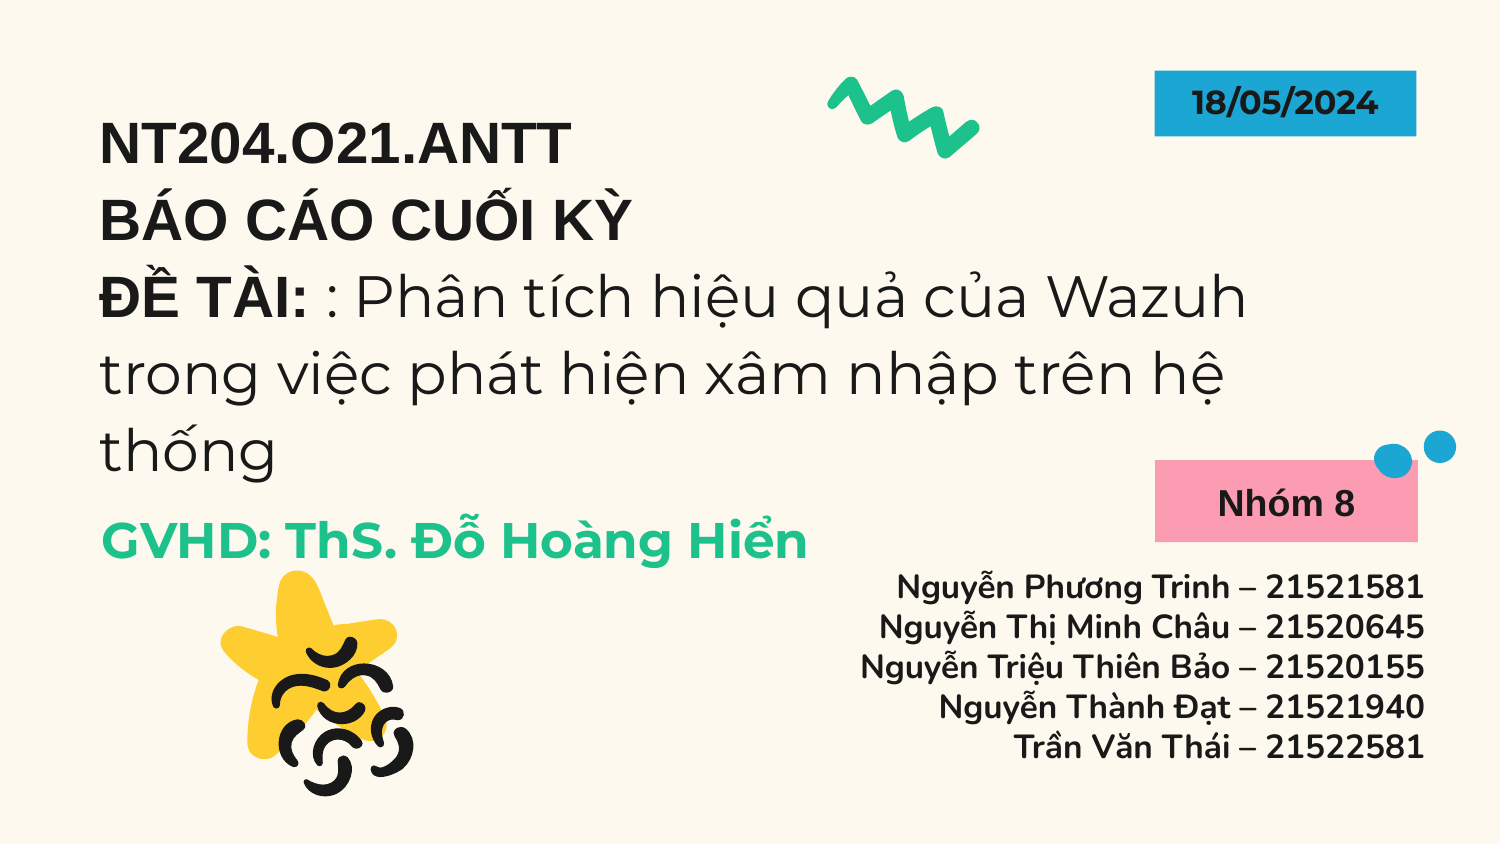

18/05/2024

# NT204.O21.ANTT BÁO CÁO CUỐI KỲ ĐỀ TÀI: : Phân tích hiệu quả của Wazuh trong việc phát hiện xâm nhập trên hệ thống

Nhóm 8
GVHD: ThS. Đỗ Hoàng Hiển
Nguyễn Phương Trinh – 21521581
Nguyễn Thị Minh Châu – 21520645
Nguyễn Triệu Thiên Bảo – 21520155
Nguyễn Thành Đạt – 21521940
Trần Văn Thái – 21522581